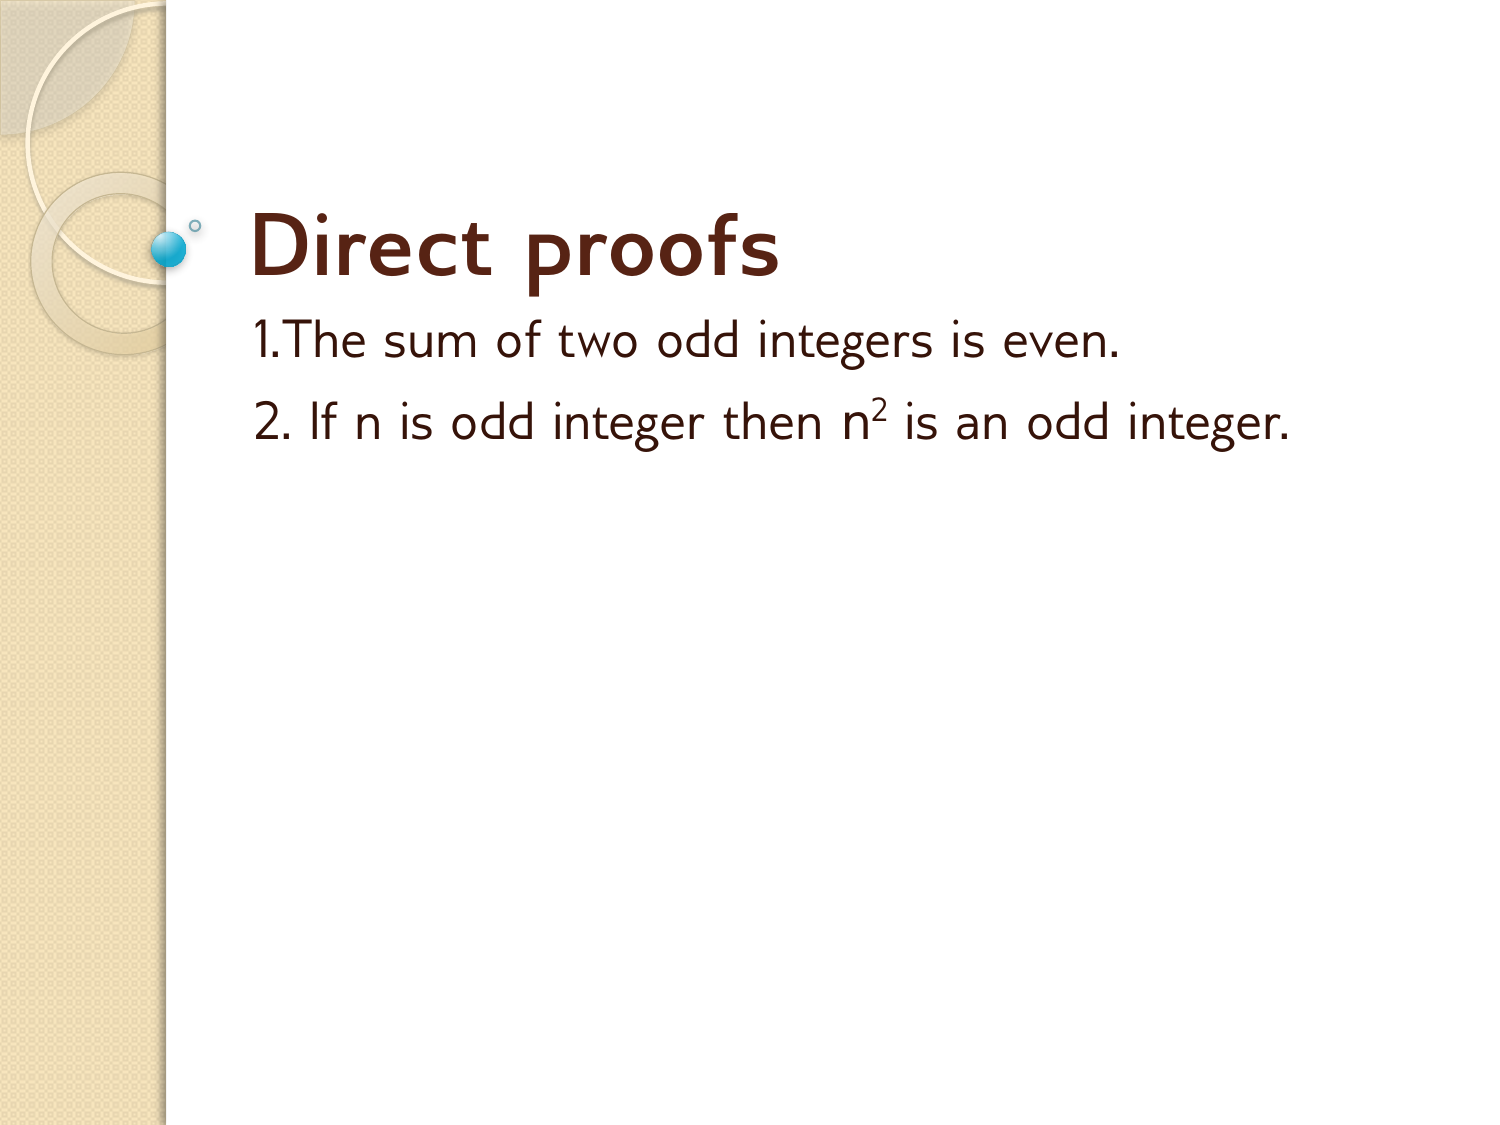

# Direct proofs
1.The sum of two odd integers is even.
2. If n is odd integer then n2 is an odd integer.